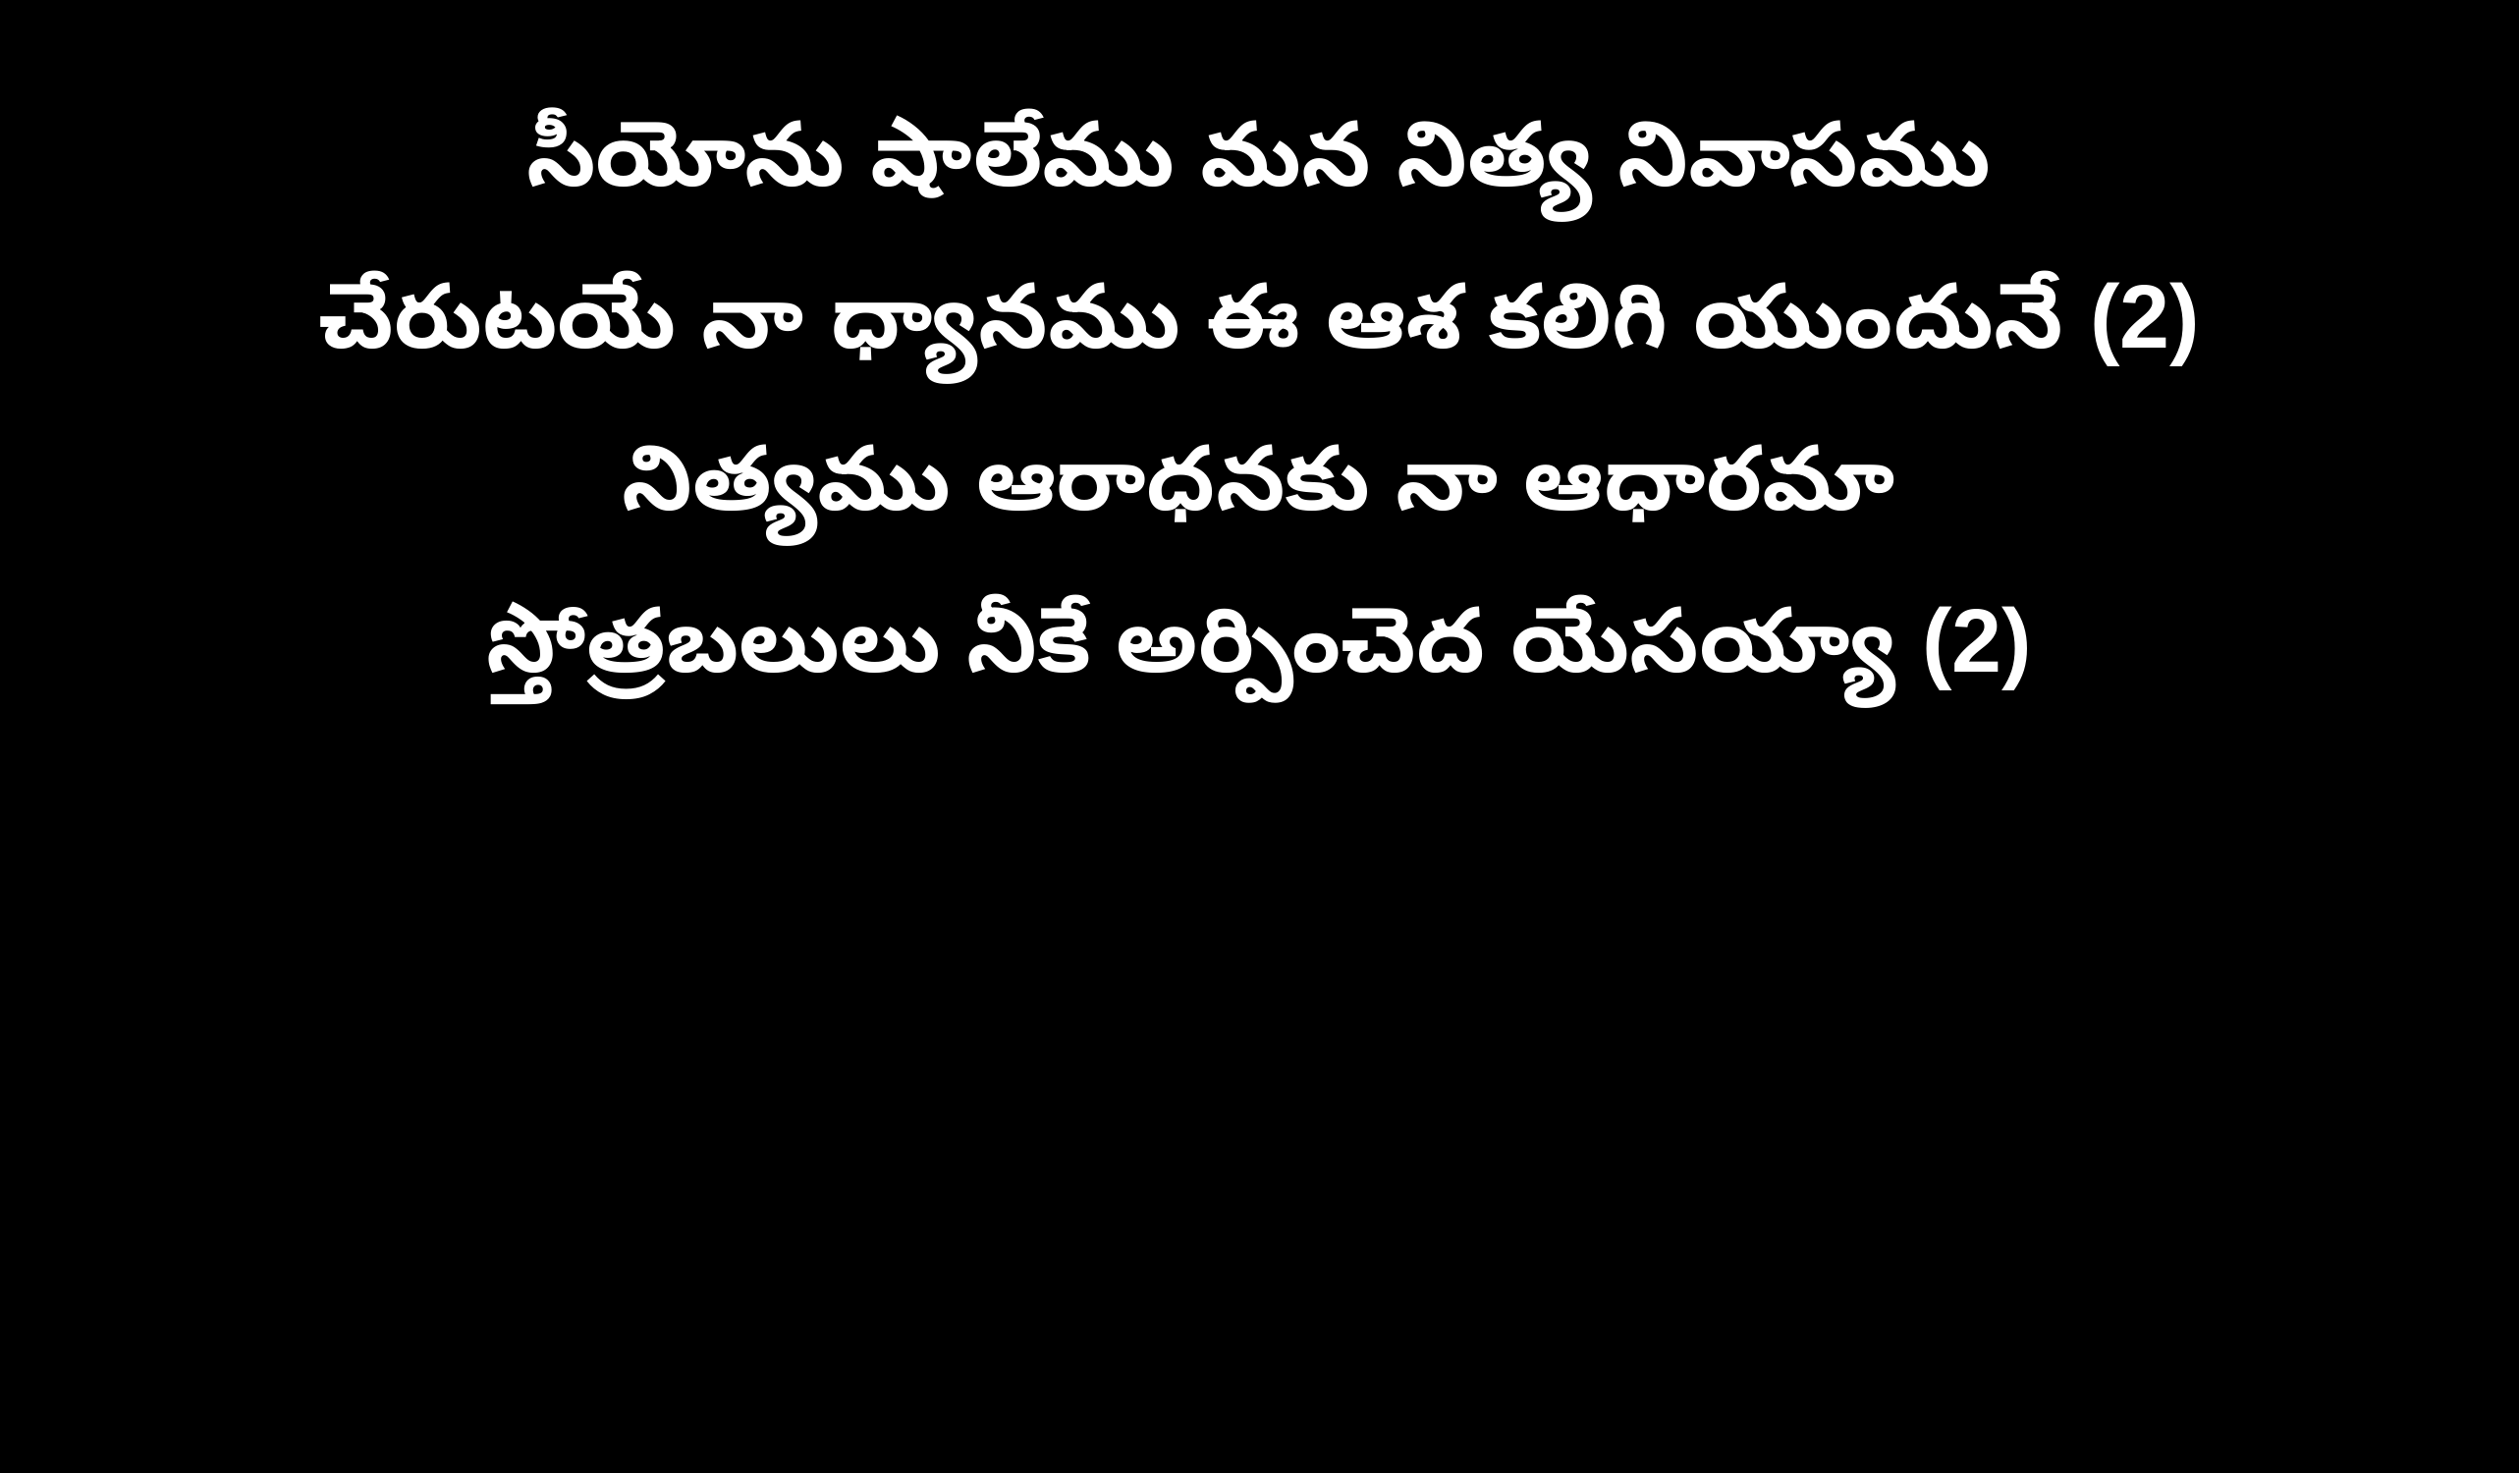

సీయోను షాలేము మన నిత్య నివాసము
చేరుటయే నా ధ్యానము ఈ ఆశ కలిగి యుందునే (2)
నిత్యము ఆరాధనకు నా ఆధారమా
స్తోత్రబలులు నీకే అర్పించెద యేసయ్యా (2)